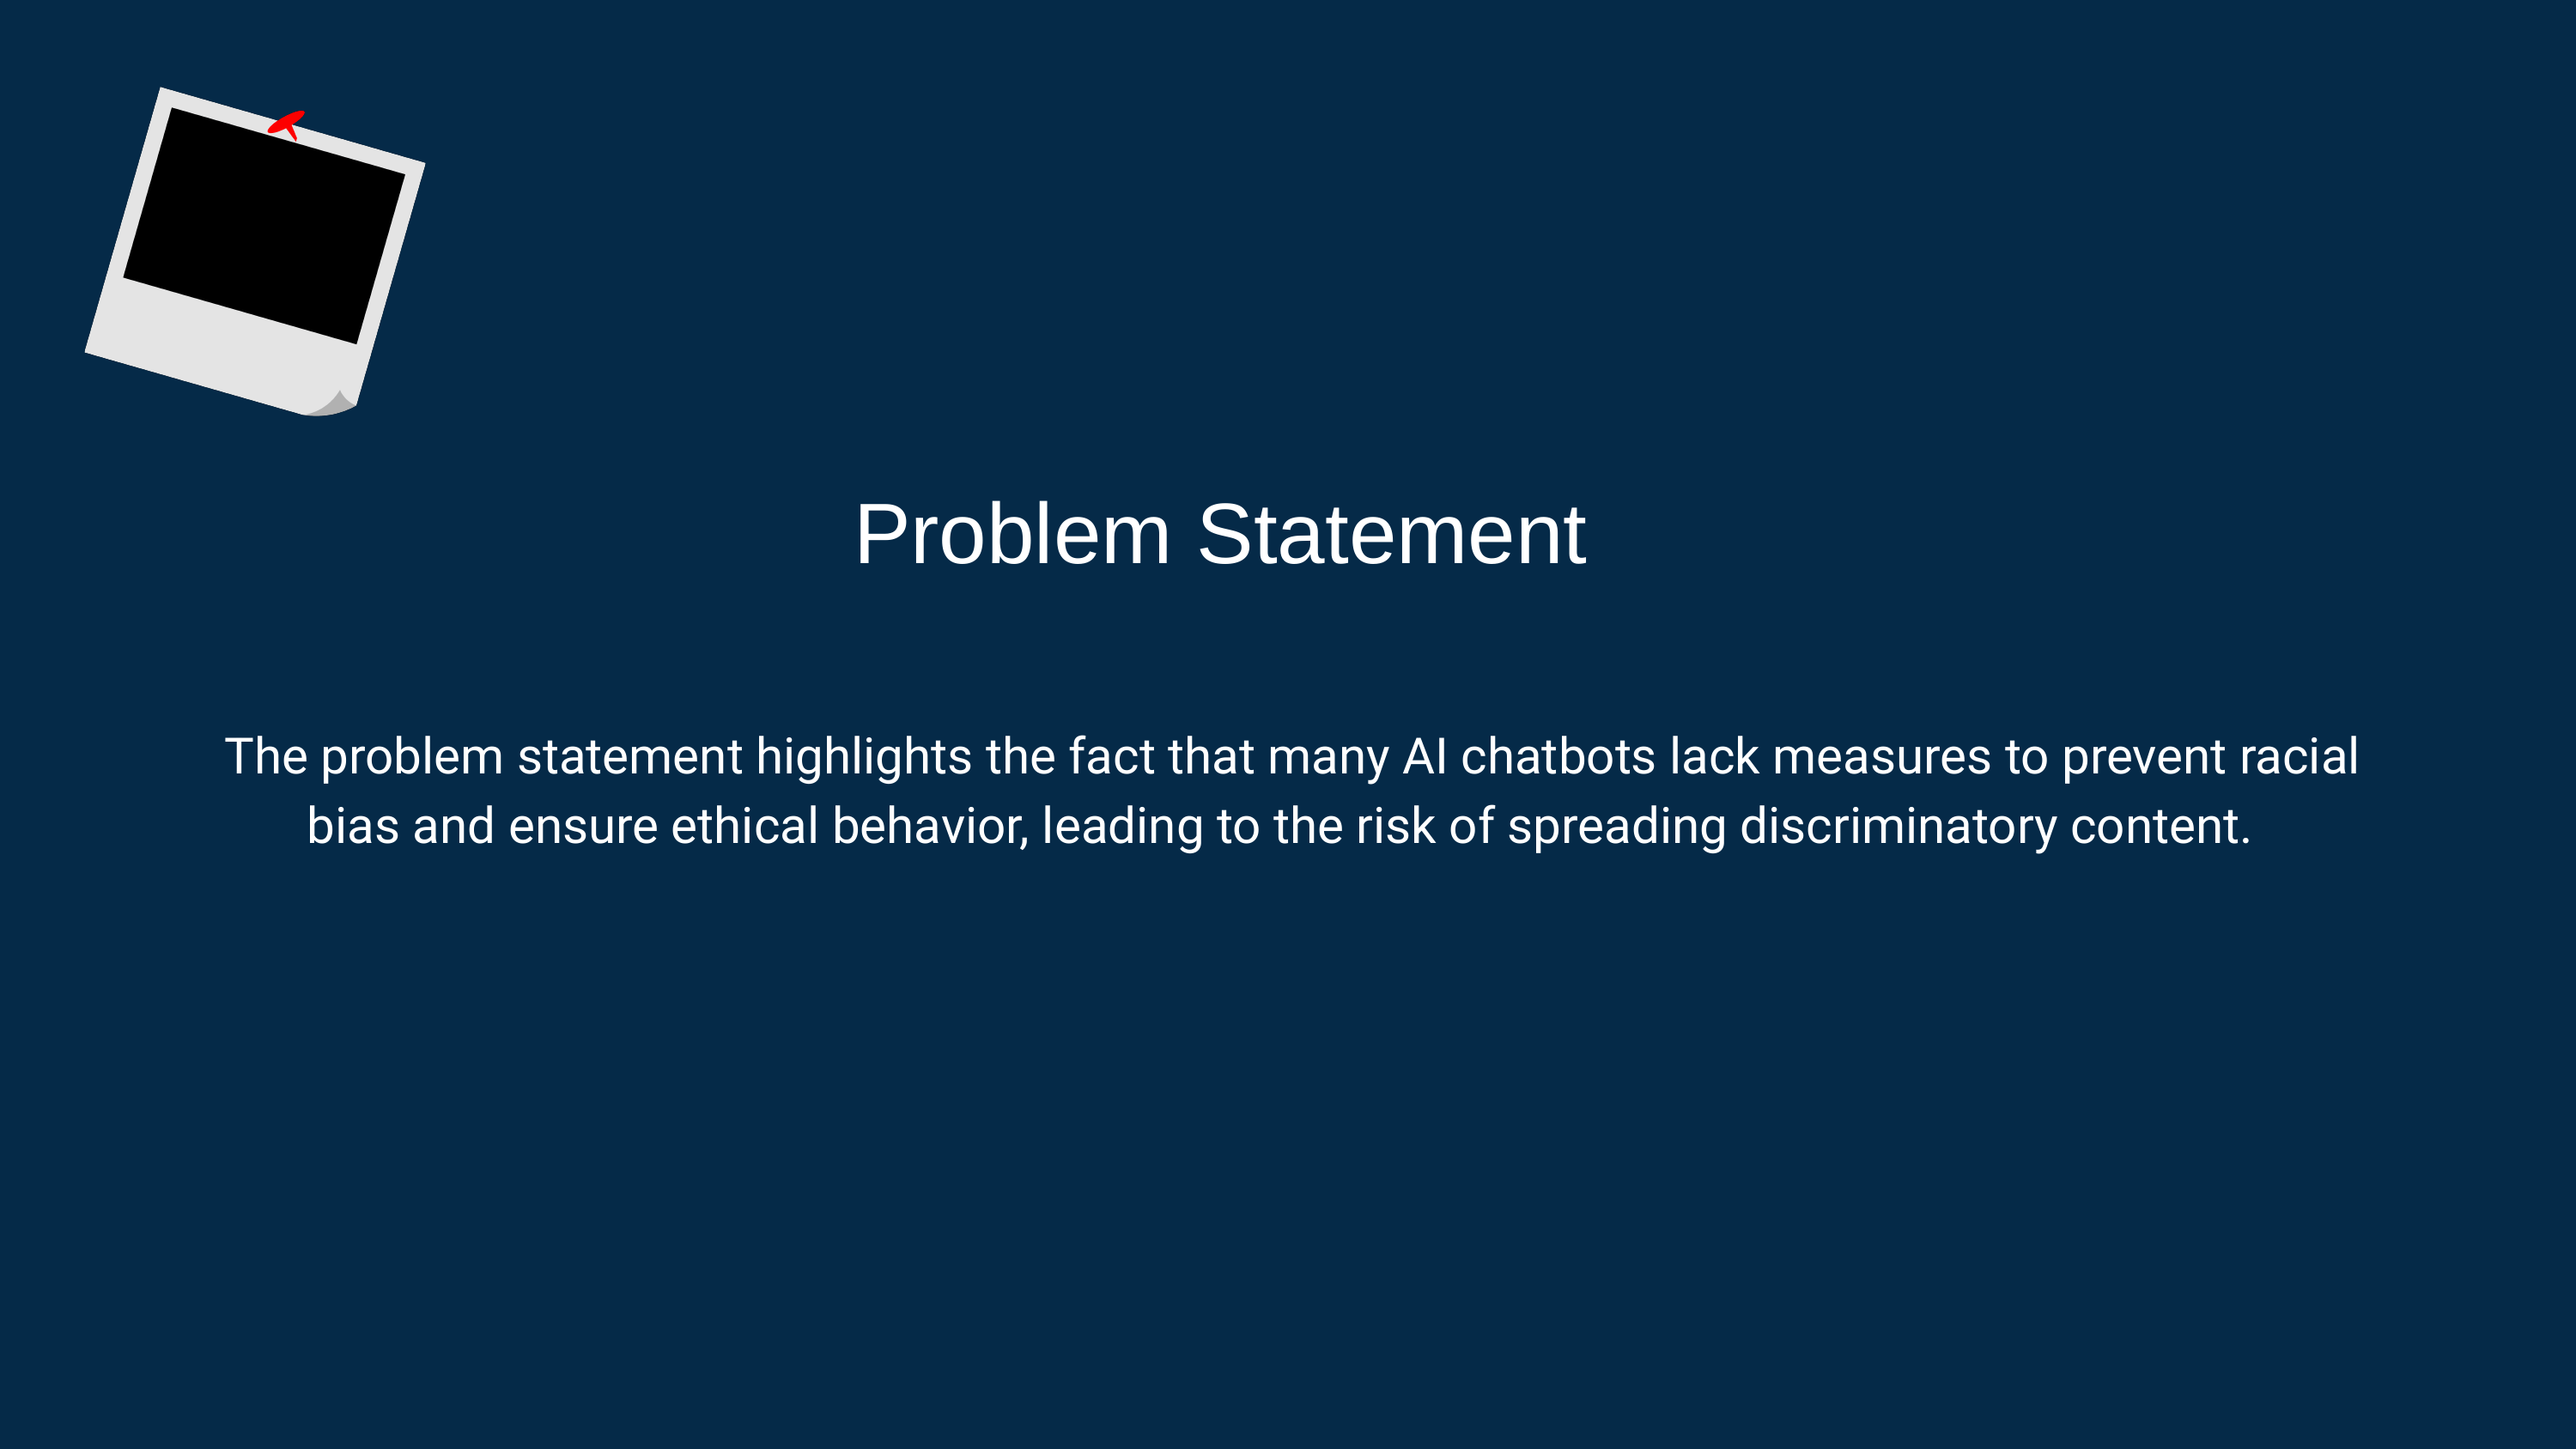

Problem Statement
The problem statement highlights the fact that many AI chatbots lack measures to prevent racial bias and ensure ethical behavior, leading to the risk of spreading discriminatory content.